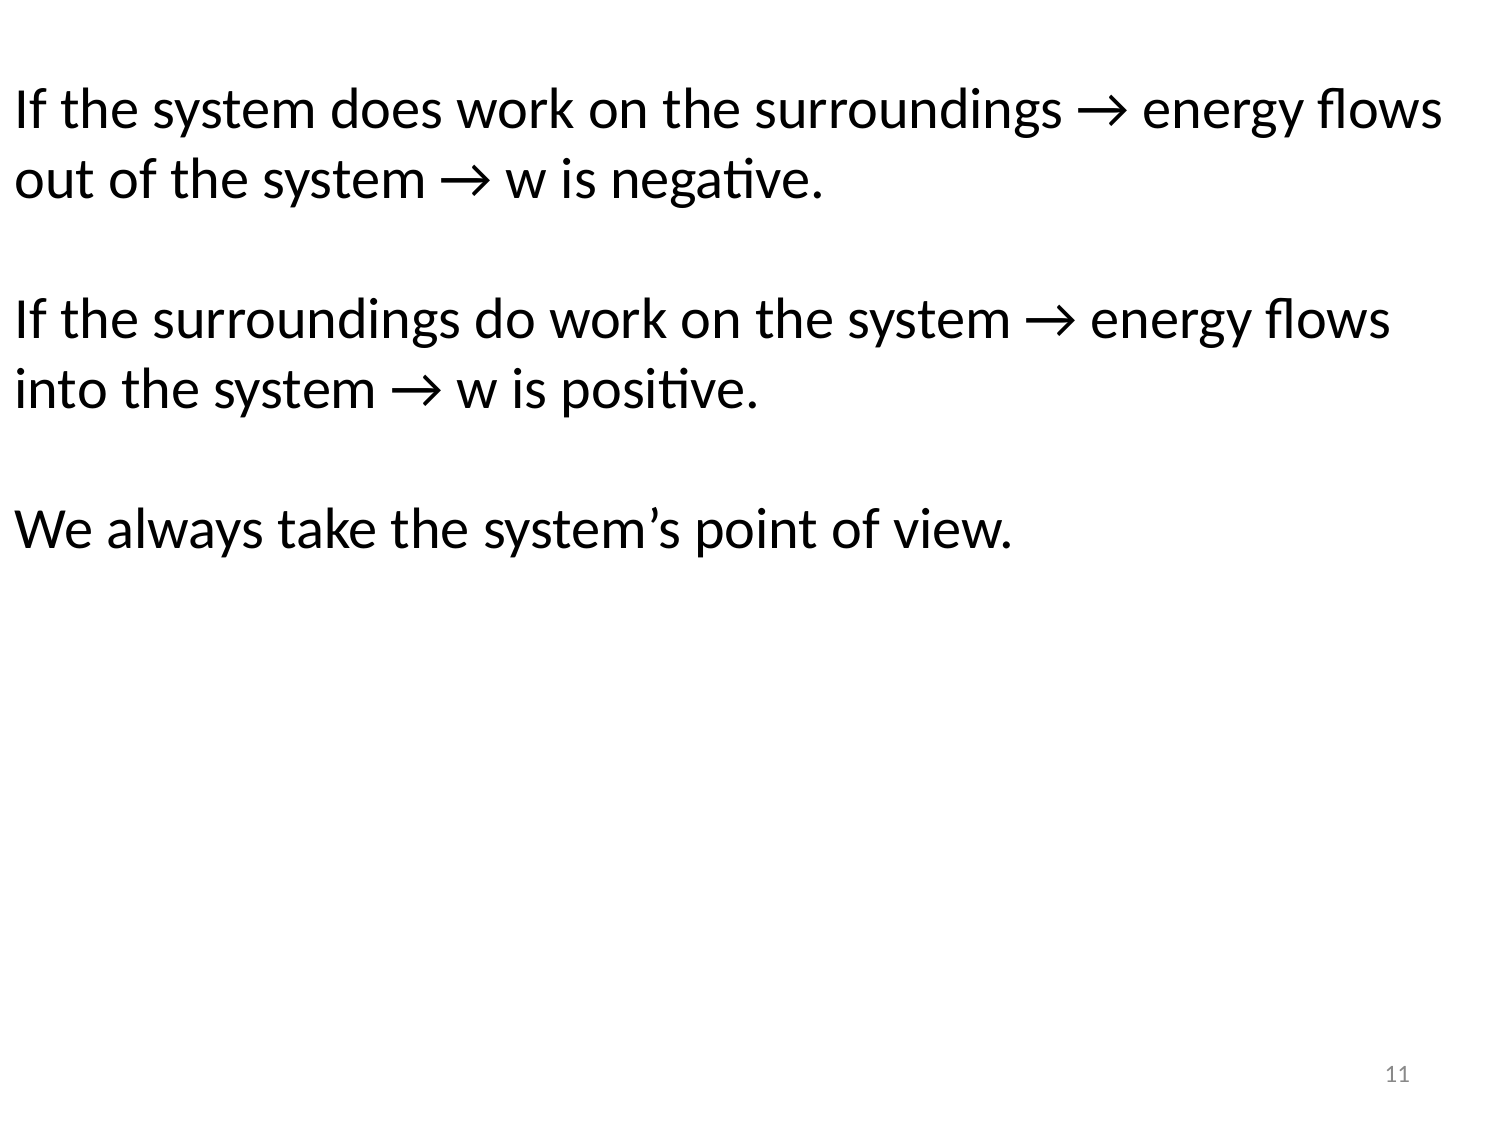

If the system does work on the surroundings → energy flows out of the system → w is negative.

If the surroundings do work on the system → energy flows into the system → w is positive.

We always take the system’s point of view.
11